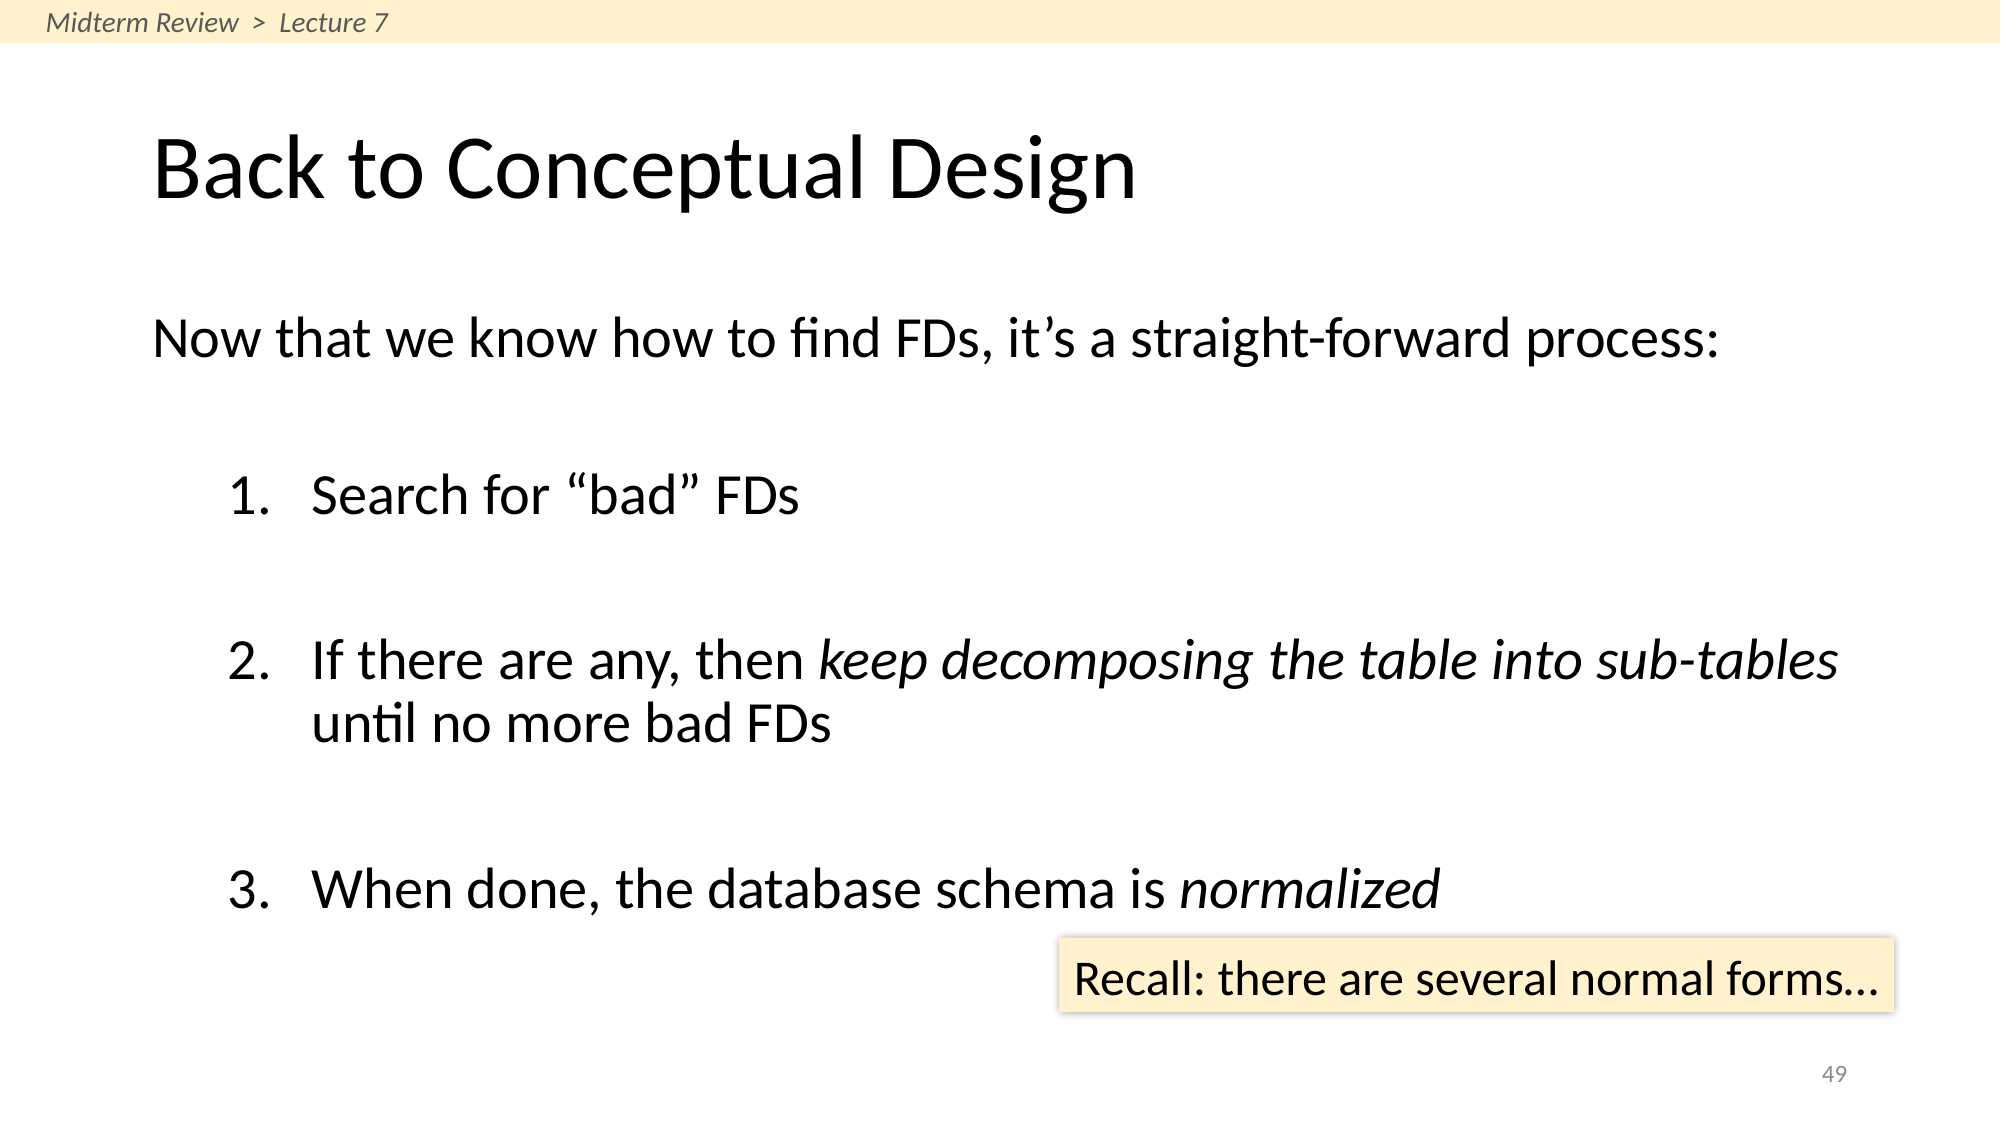

Midterm Review  >  Lecture 7
# Back to Conceptual Design
Now that we know how to find FDs, it’s a straight-forward process:

Search for “bad” FDs

If there are any, then keep decomposing the table into sub-tables until no more bad FDs

When done, the database schema is normalized
Recall: there are several normal forms…
49